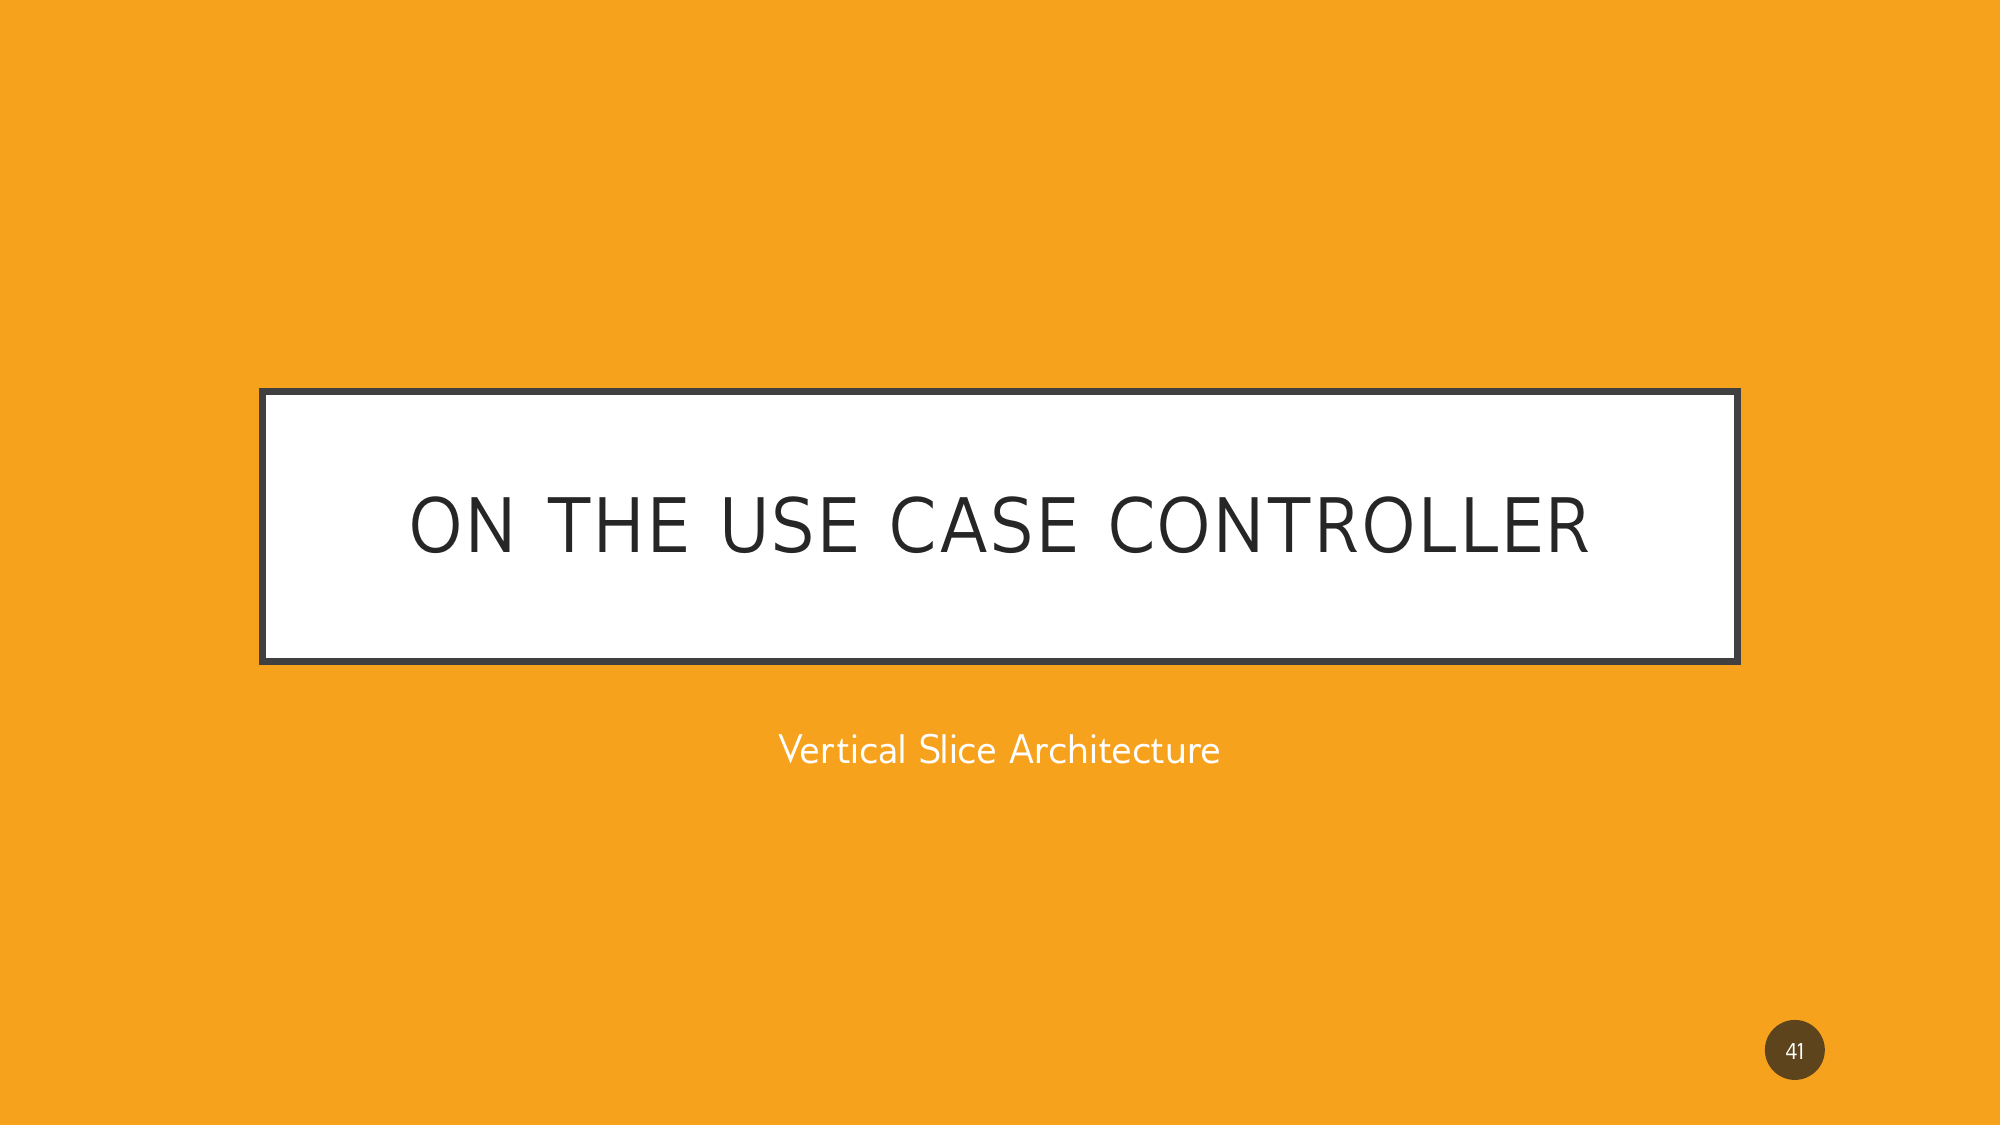

# On The Use Case Controller
Vertical Slice Architecture
41